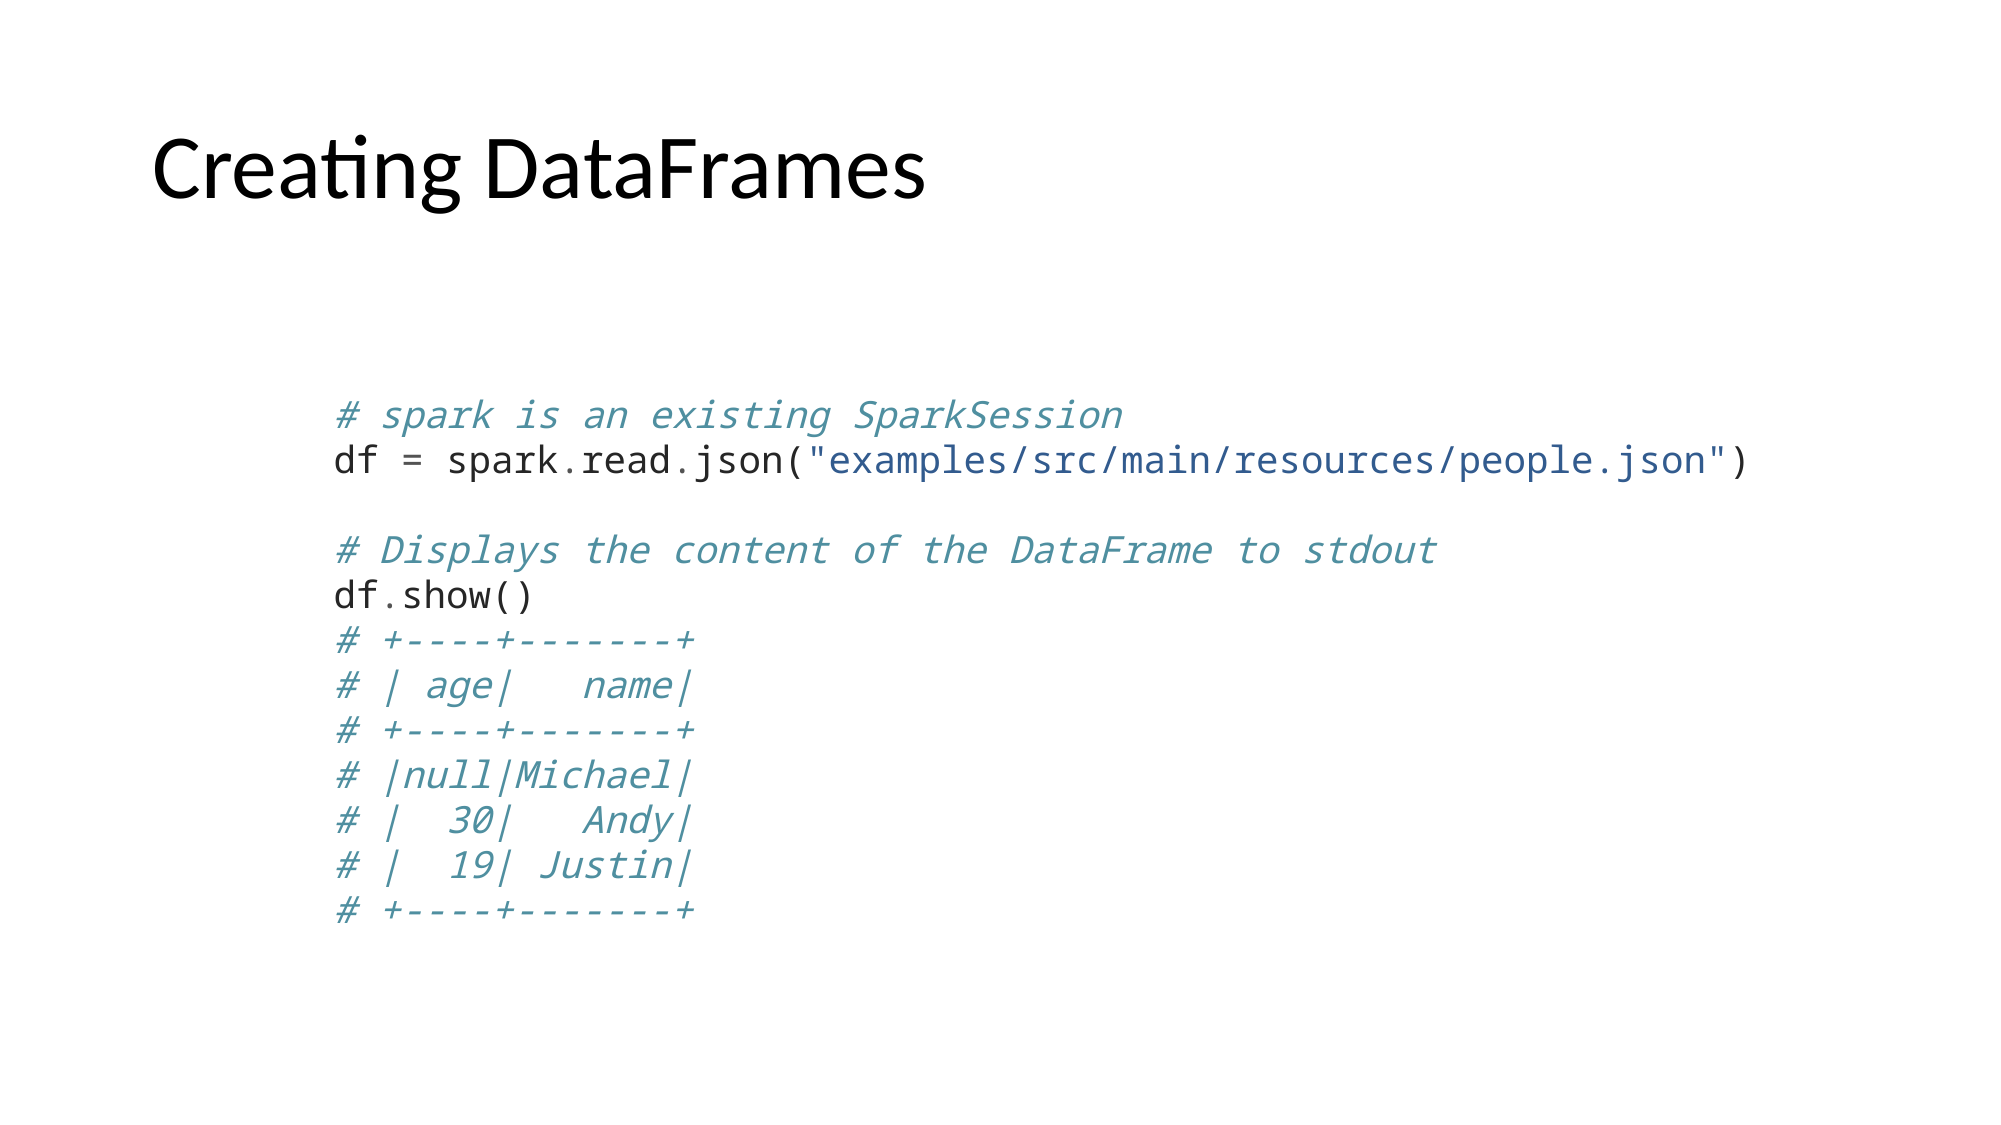

# Creating DataFrames

# spark is an existing SparkSession df = spark.read.json("examples/src/main/resources/people.json") # Displays the content of the DataFrame to stdout df.show() # +----+-------+ # | age|   name| # +----+-------+ # |null|Michael| # |  30|   Andy| # |  19| Justin| # +----+-------+